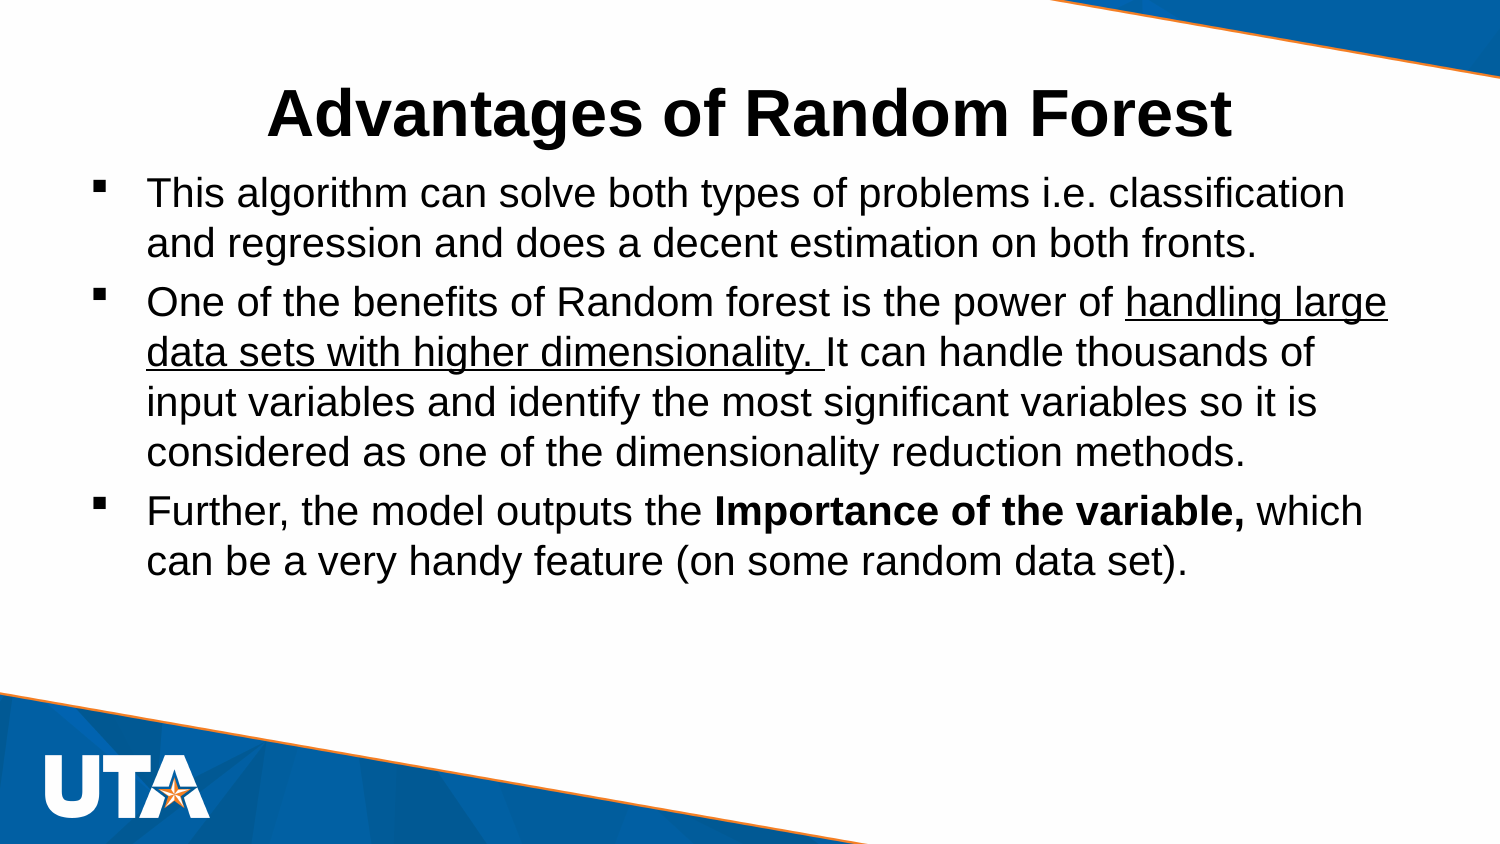

# Advantages of Random Forest
This algorithm can solve both types of problems i.e. classification and regression and does a decent estimation on both fronts.
One of the benefits of Random forest is the power of handling large data sets with higher dimensionality. It can handle thousands of input variables and identify the most significant variables so it is considered as one of the dimensionality reduction methods.
Further, the model outputs the Importance of the variable, which can be a very handy feature (on some random data set).